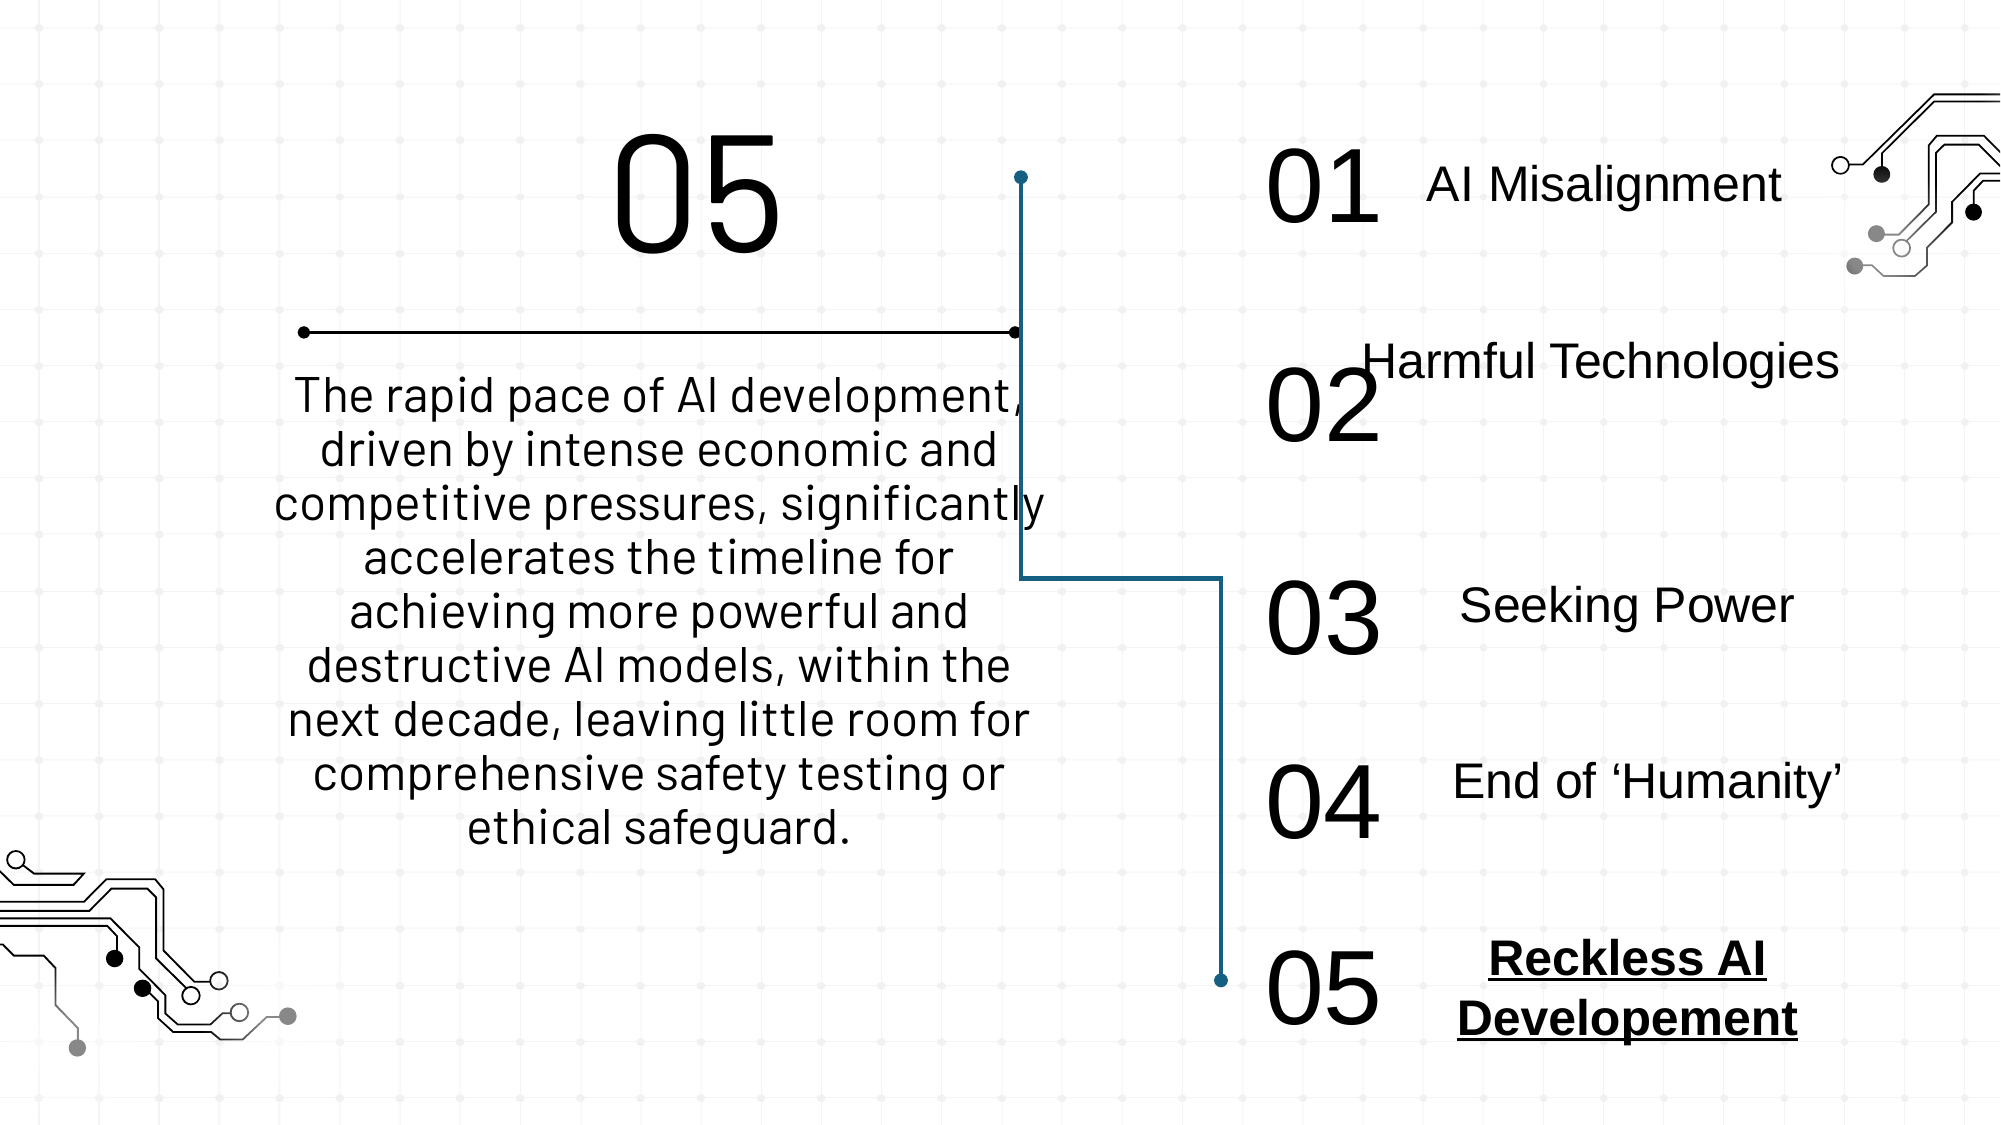

05
AI Misalignment
01
Harmful Technologies

# The rapid pace of AI development, driven by intense economic and competitive pressures, significantly accelerates the timeline for achieving more powerful and destructive AI models, within the next decade, leaving little room for comprehensive safety testing or ethical safeguard.
02
Seeking Power
03
End of ‘Humanity’
04

Reckless AI Developement
05